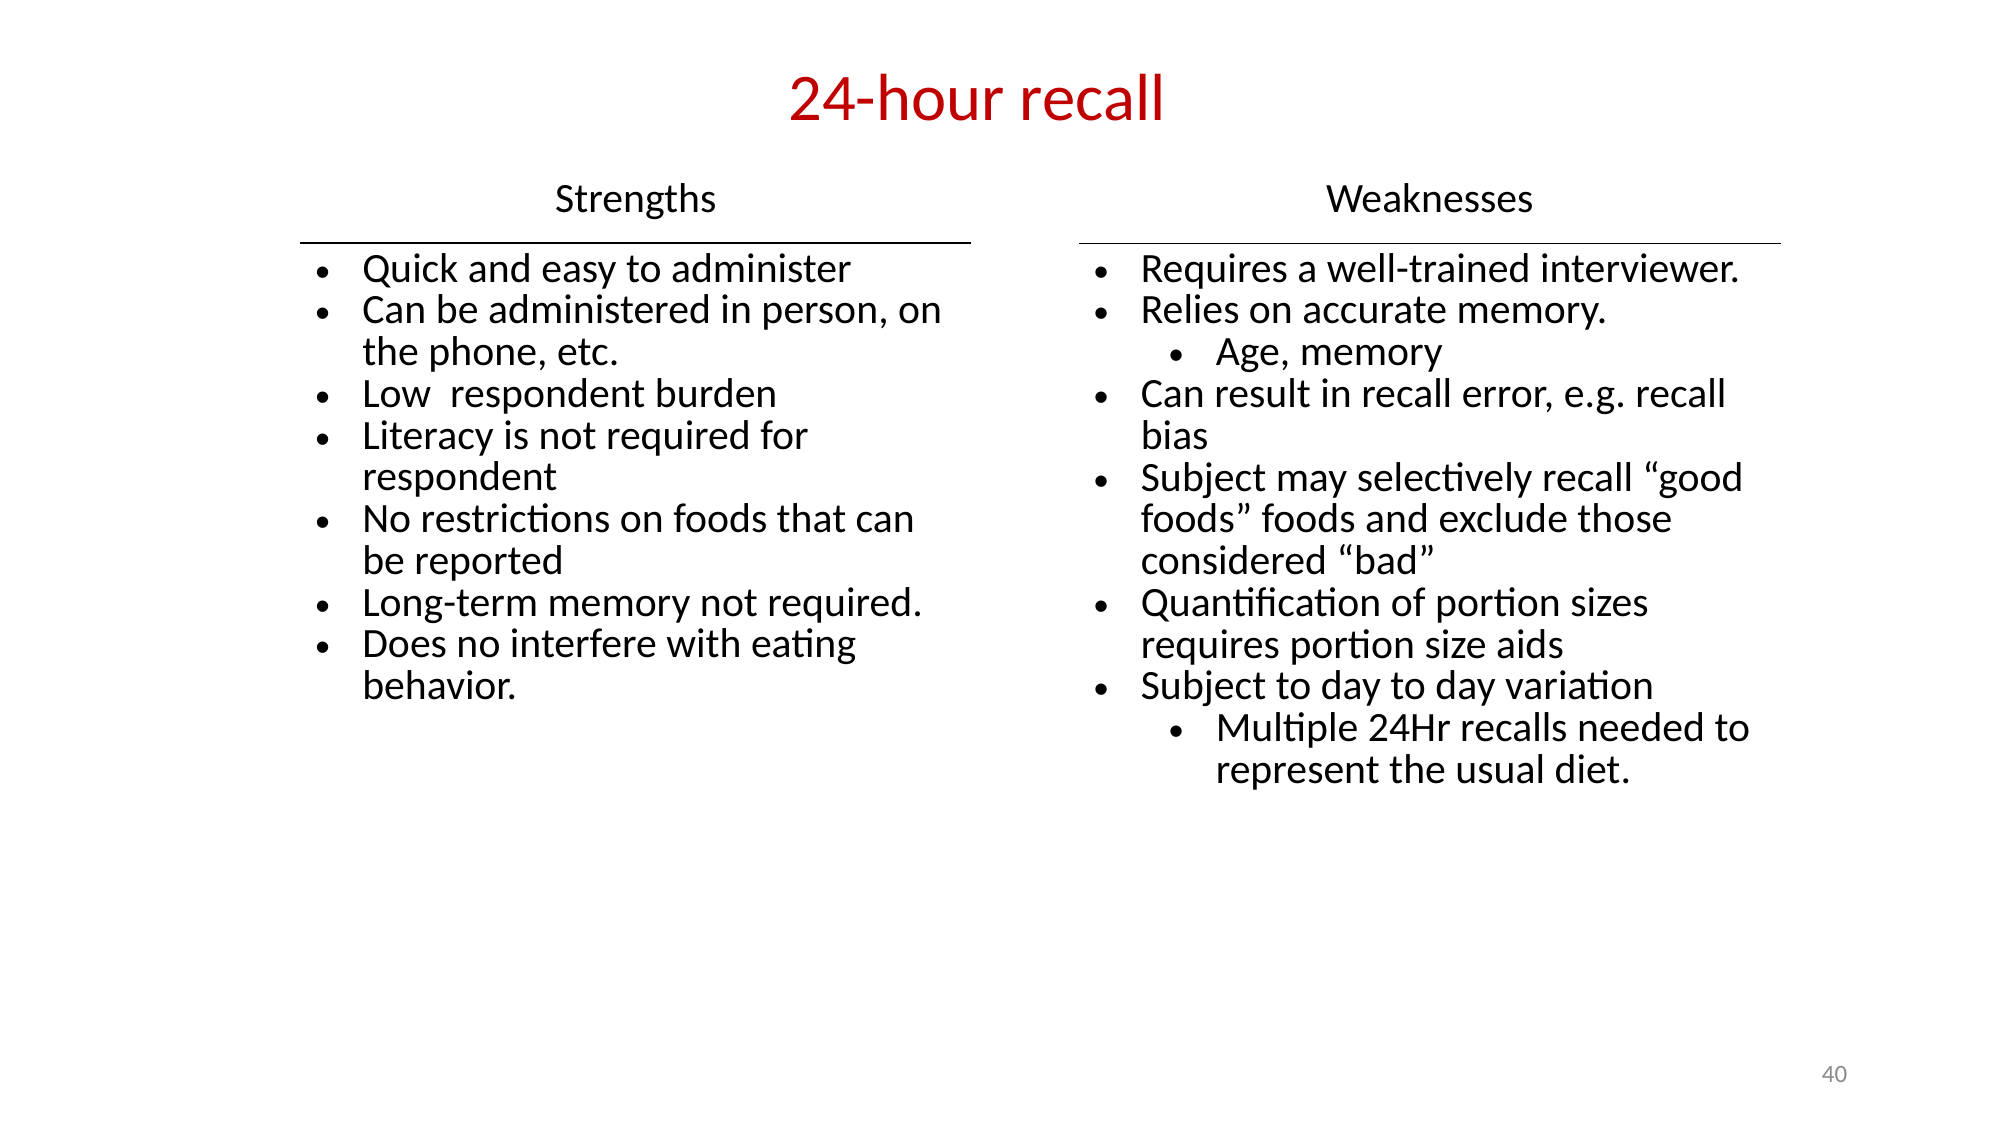

24-hour recall
| Strengths |  |
| --- | --- |
| Quick and easy to administer Can be administered in person, on the phone, etc. Low respondent burden Literacy is not required for respondent No restrictions on foods that can be reported Long-term memory not required. Does no interfere with eating behavior. |  |
|  | Weaknesses |
| --- | --- |
|  | Requires a well-trained interviewer. Relies on accurate memory. Age, memory Can result in recall error, e.g. recall bias Subject may selectively recall “good foods” foods and exclude those considered “bad” Quantification of portion sizes requires portion size aids Subject to day to day variation Multiple 24Hr recalls needed to represent the usual diet. |
40